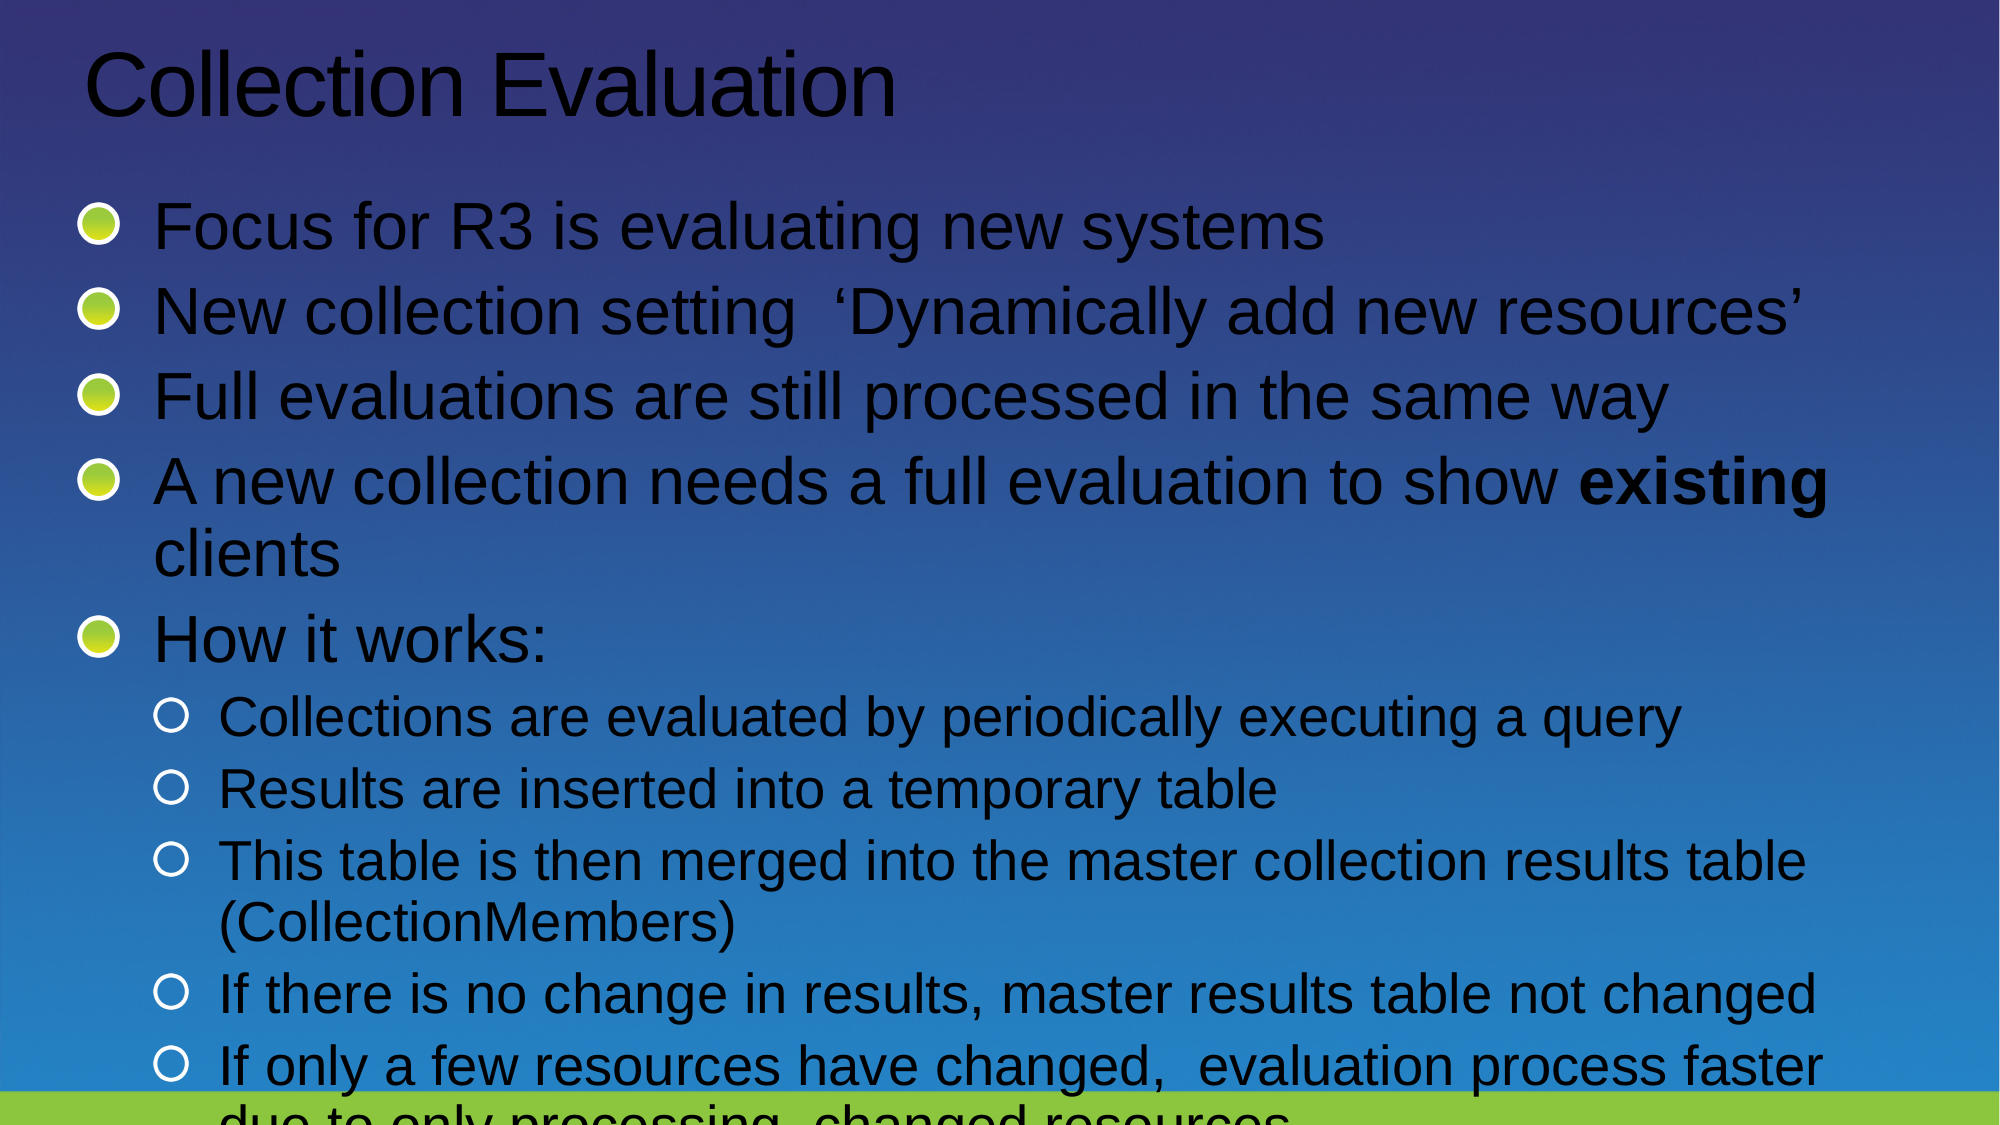

# Collection Evaluation
Focus for R3 is evaluating new systems
New collection setting  ‘Dynamically add new resources’
Full evaluations are still processed in the same way
A new collection needs a full evaluation to show existing clients
How it works:
Collections are evaluated by periodically executing a query
Results are inserted into a temporary table
This table is then merged into the master collection results table (CollectionMembers)
If there is no change in results, master results table not changed
If only a few resources have changed,  evaluation process faster due to only processing  changed resources